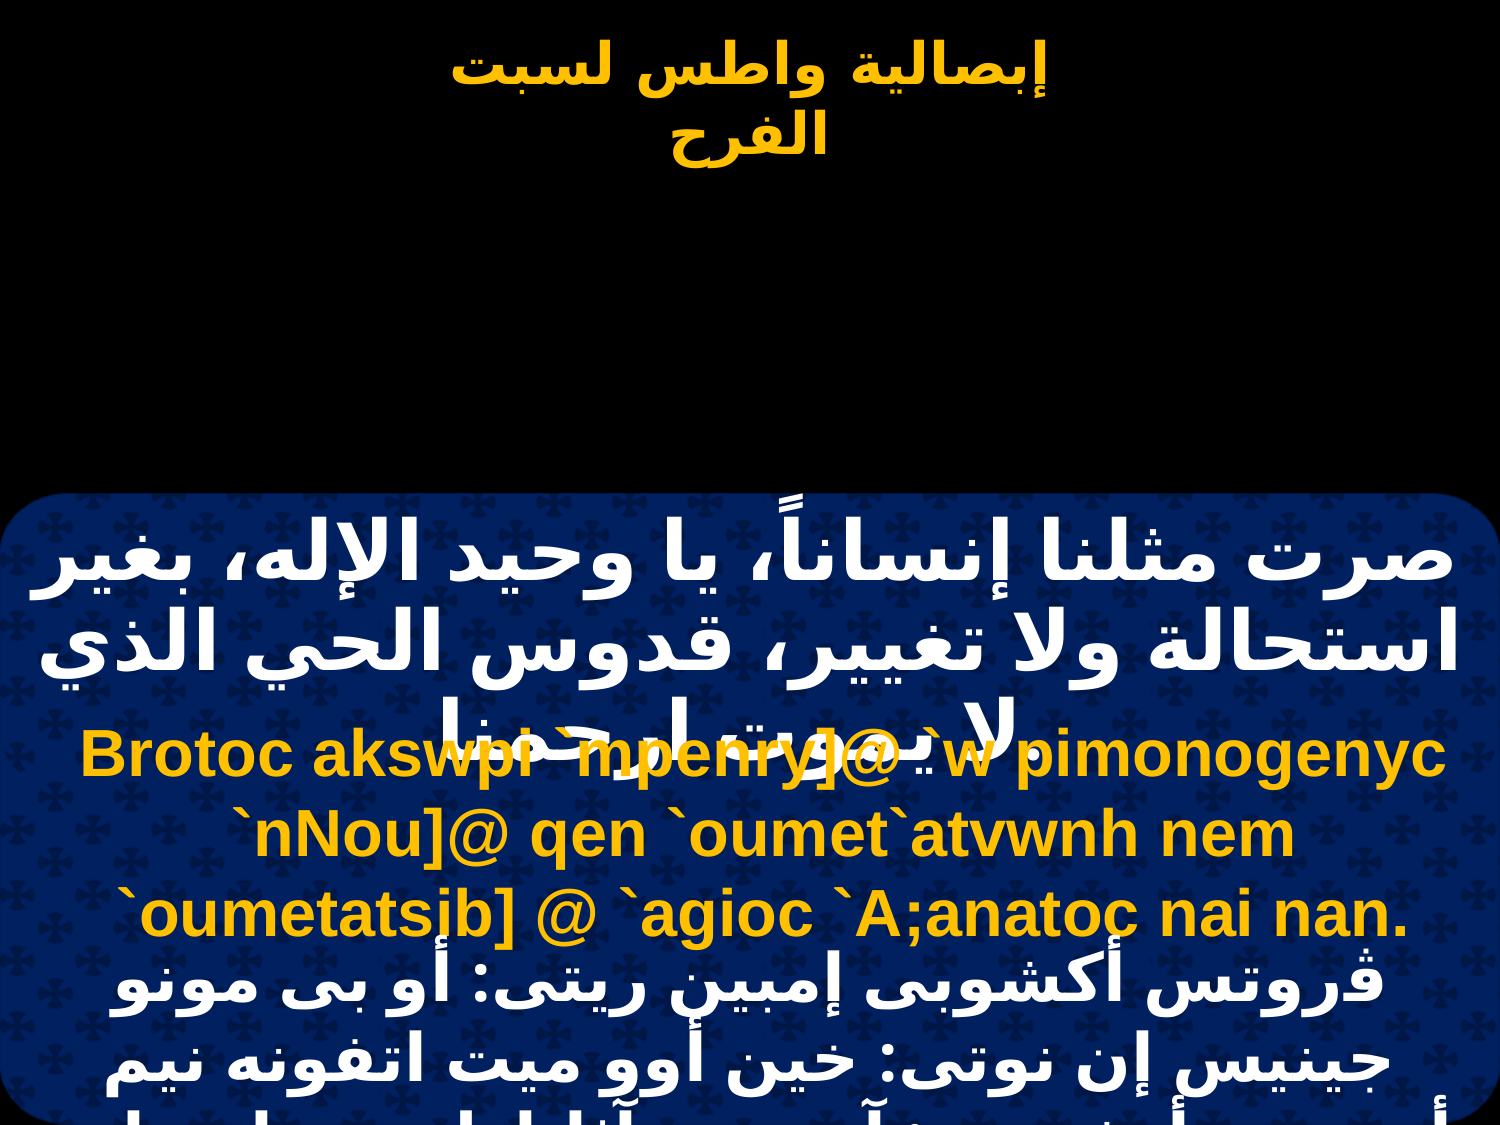

صرت مثلنا إنساناً، يا وحيد الإله، بغير استحالة ولا تغيير، قدوس الحي الذي لا يموت ارحمنا.

Brotoc akswpi `mpenry]@ `w pimonogenyc `nNou]@ qen `oumet`atvwnh nem `oumetatsib] @ `agioc `A;anatoc nai nan.

ﭬروتس أكشوبى إمبين ريتى: أو بى مونو جينيس إن نوتى: خين أوو ميت اتفونه نيم أووميت أتشيبتى: آجيوس آثاناطوس ناى نان.